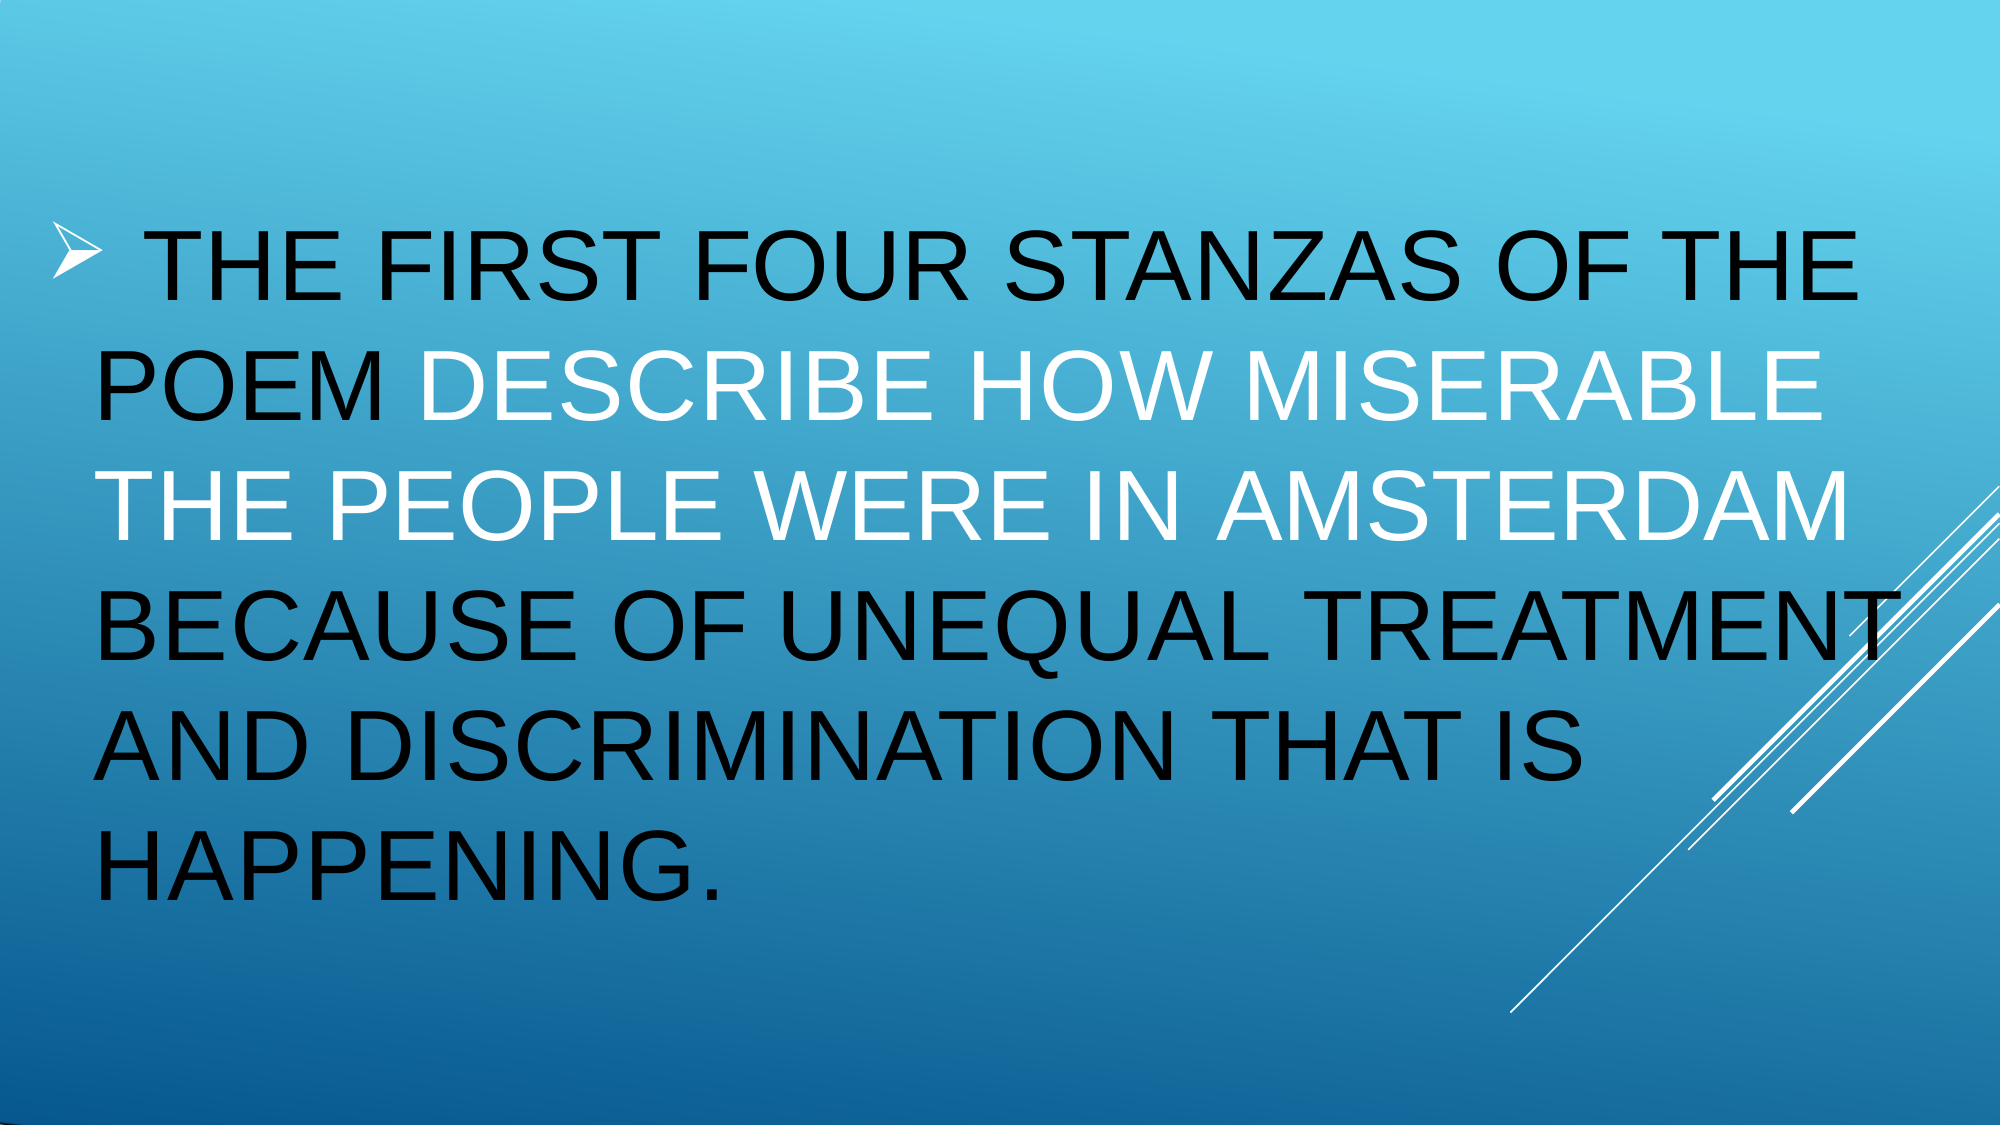

THE FIRST FOUR STANZAS OF THE POEM DESCRIBE HOW MISERABLE THE PEOPLE WERE IN AMSTERDAM BECAUSE OF UNEQUAL TREATMENT AND DISCRIMINATION THAT IS HAPPENING.